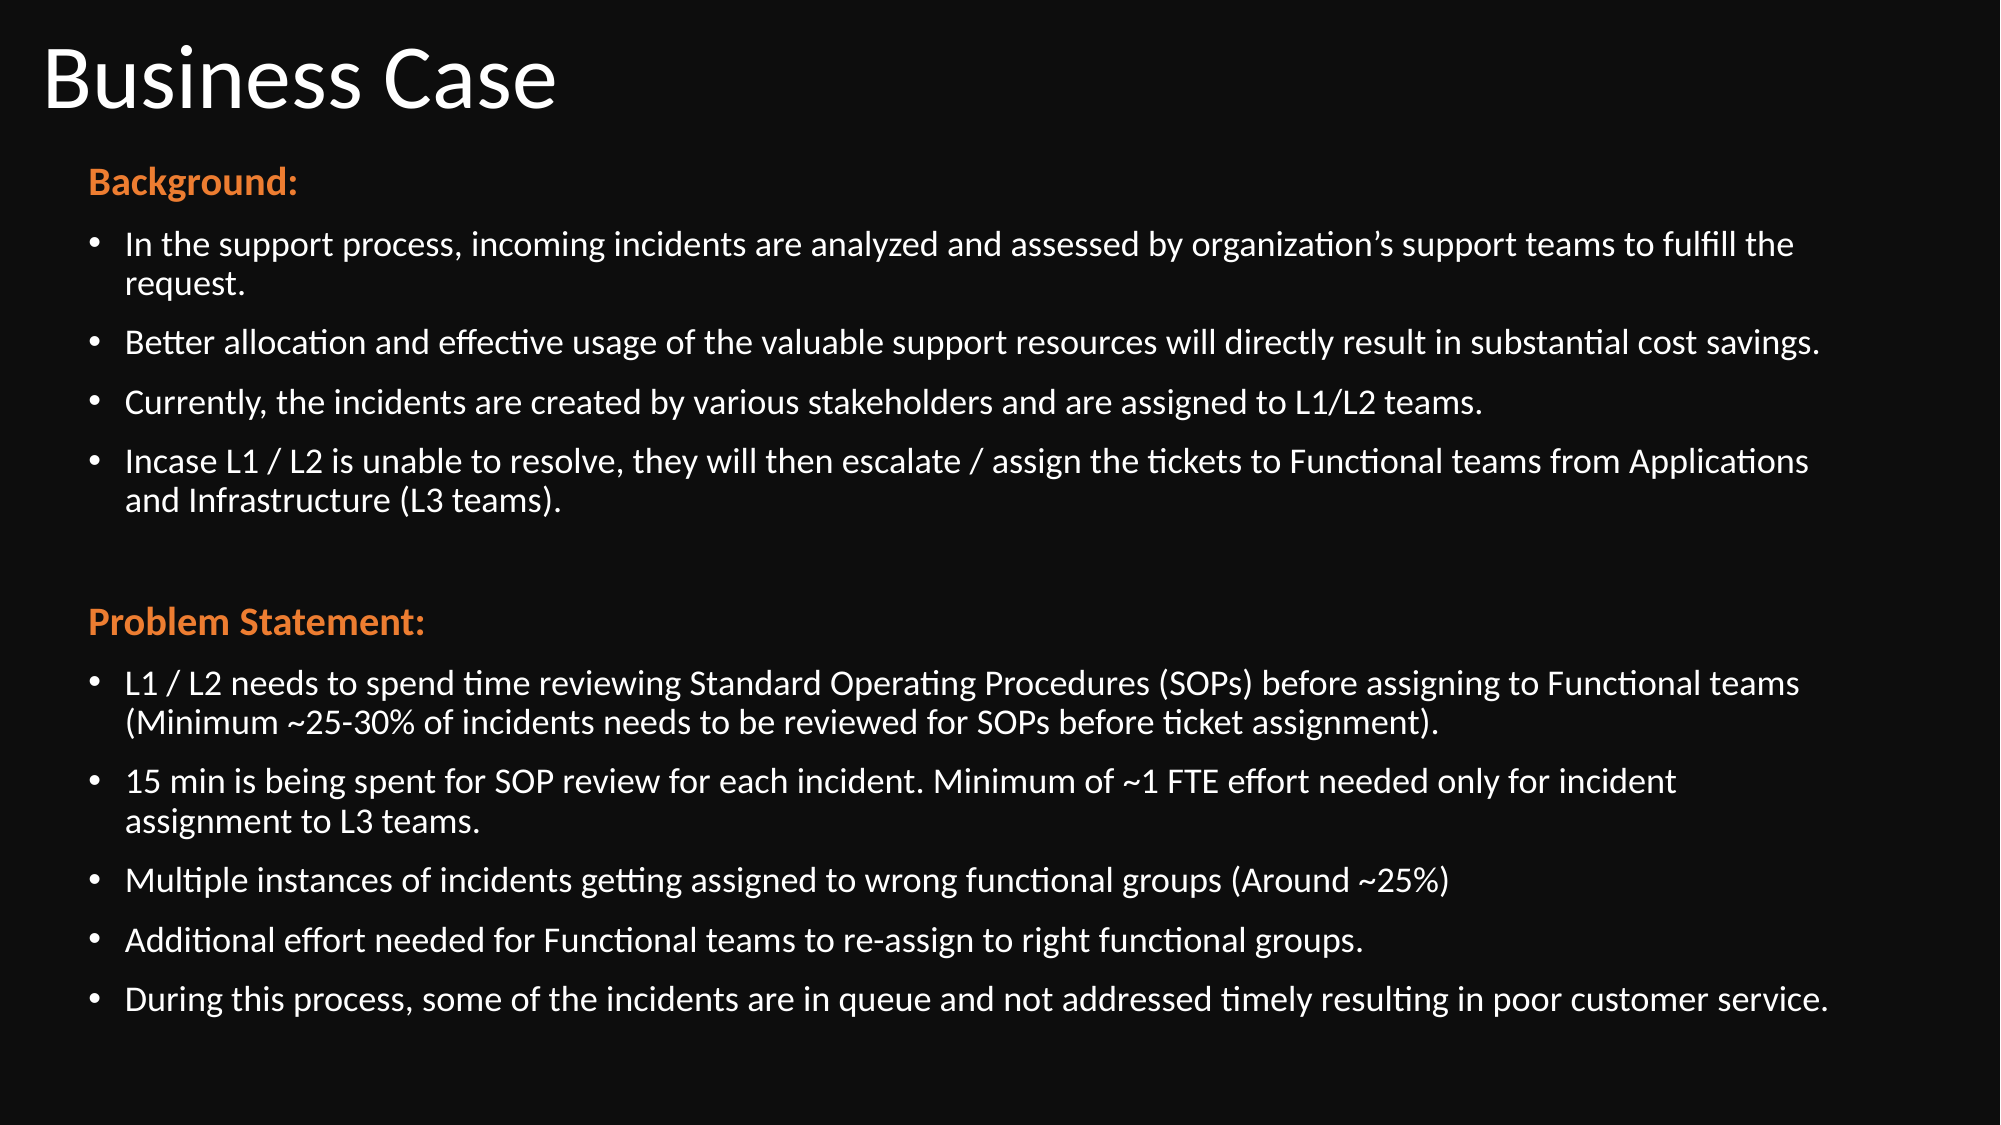

# Business Case
Background:
In the support process, incoming incidents are analyzed and assessed by organization’s support teams to fulfill the request.
Better allocation and effective usage of the valuable support resources will directly result in substantial cost savings.
Currently, the incidents are created by various stakeholders and are assigned to L1/L2 teams.
Incase L1 / L2 is unable to resolve, they will then escalate / assign the tickets to Functional teams from Applications and Infrastructure (L3 teams).

Problem Statement:
L1 / L2 needs to spend time reviewing Standard Operating Procedures (SOPs) before assigning to Functional teams (Minimum ~25-30% of incidents needs to be reviewed for SOPs before ticket assignment).
15 min is being spent for SOP review for each incident. Minimum of ~1 FTE effort needed only for incident assignment to L3 teams.
Multiple instances of incidents getting assigned to wrong functional groups (Around ~25%)
Additional effort needed for Functional teams to re-assign to right functional groups.
During this process, some of the incidents are in queue and not addressed timely resulting in poor customer service.